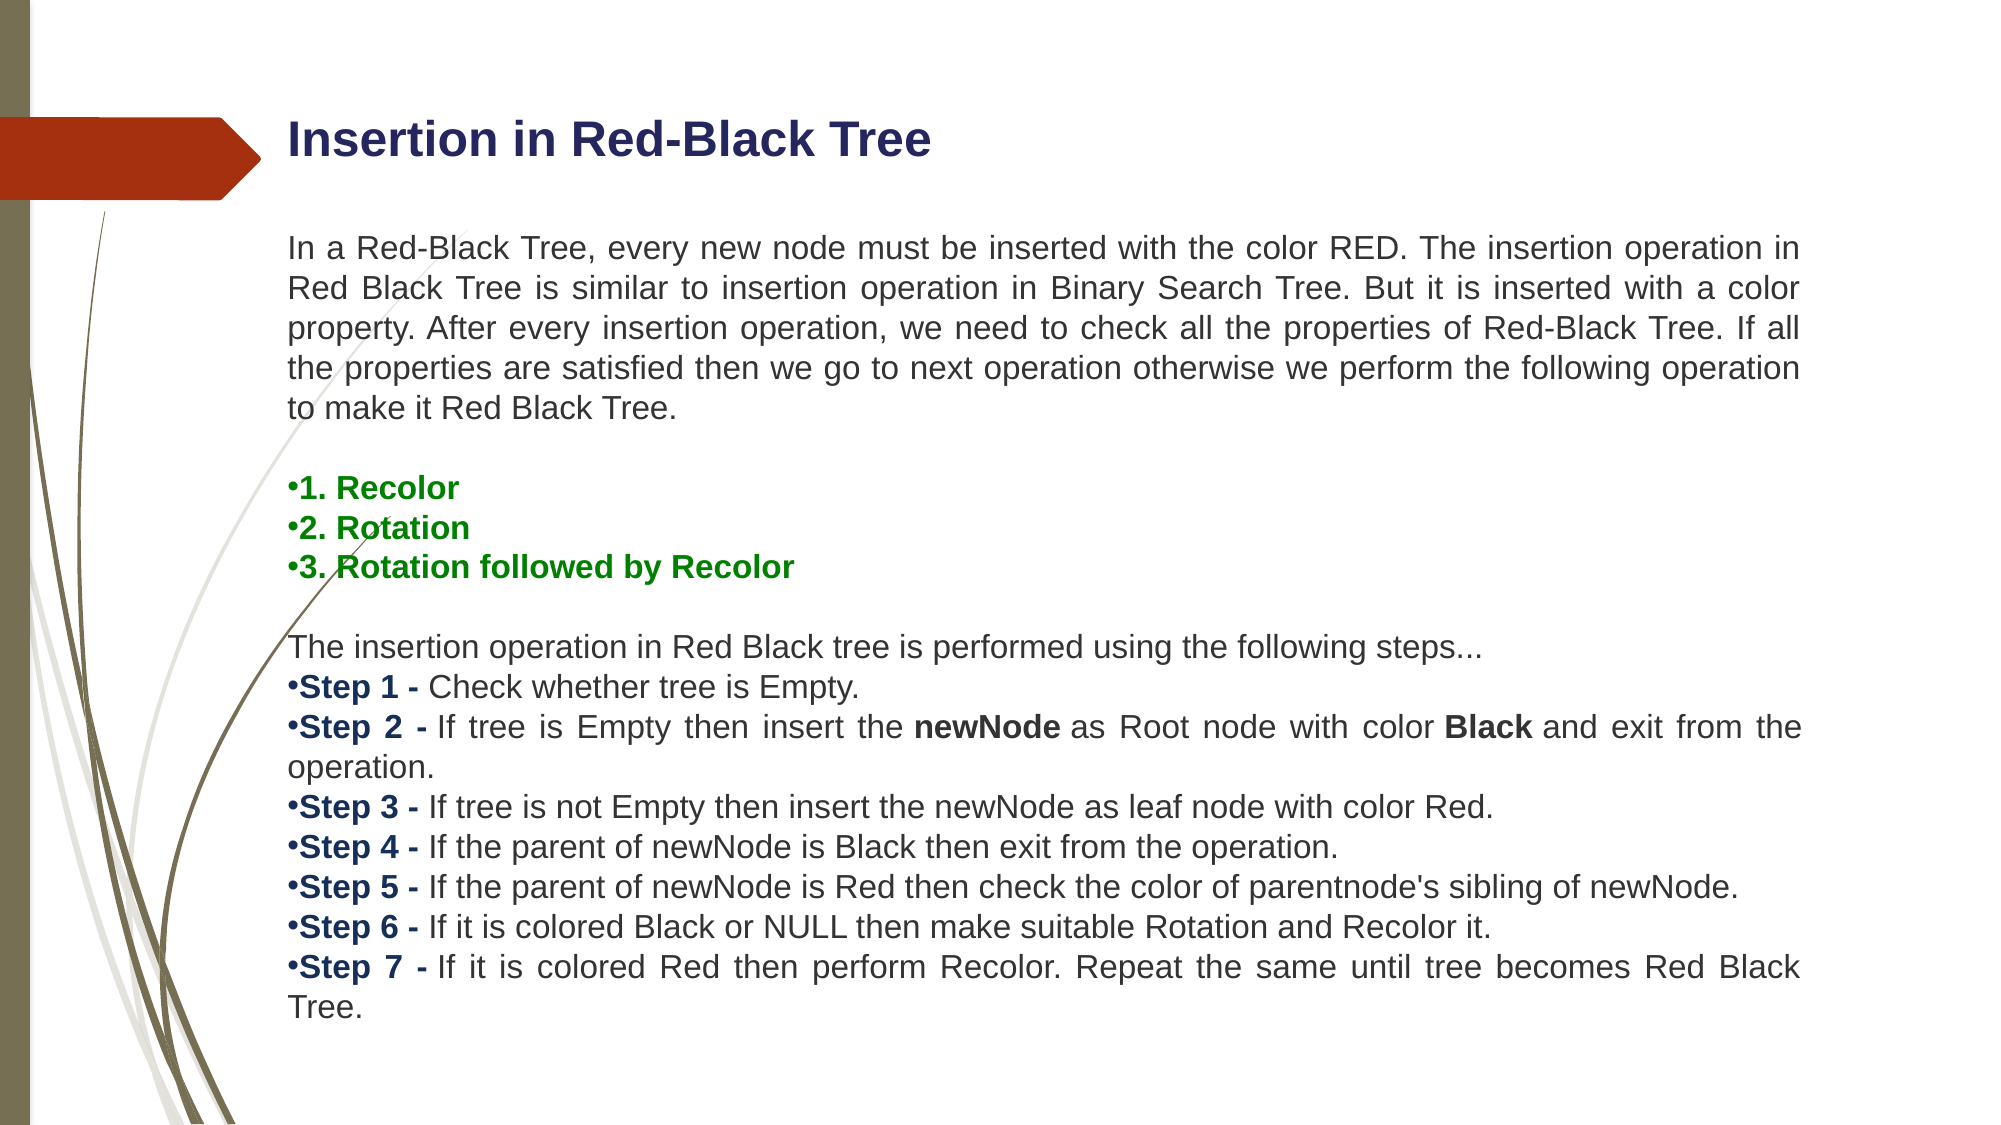

Insertion in Red-Black Tree

In a Red-Black Tree, every new node must be inserted with the color RED. The insertion operation in Red Black Tree is similar to insertion operation in Binary Search Tree. But it is inserted with a color property. After every insertion operation, we need to check all the properties of Red-Black Tree. If all the properties are satisfied then we go to next operation otherwise we perform the following operation to make it Red Black Tree.

1. Recolor
2. Rotation
3. Rotation followed by Recolor

The insertion operation in Red Black tree is performed using the following steps...
Step 1 - Check whether tree is Empty.
Step 2 - If tree is Empty then insert the newNode as Root node with color Black and exit from the operation.
Step 3 - If tree is not Empty then insert the newNode as leaf node with color Red.
Step 4 - If the parent of newNode is Black then exit from the operation.
Step 5 - If the parent of newNode is Red then check the color of parentnode's sibling of newNode.
Step 6 - If it is colored Black or NULL then make suitable Rotation and Recolor it.
Step 7 - If it is colored Red then perform Recolor. Repeat the same until tree becomes Red Black Tree.